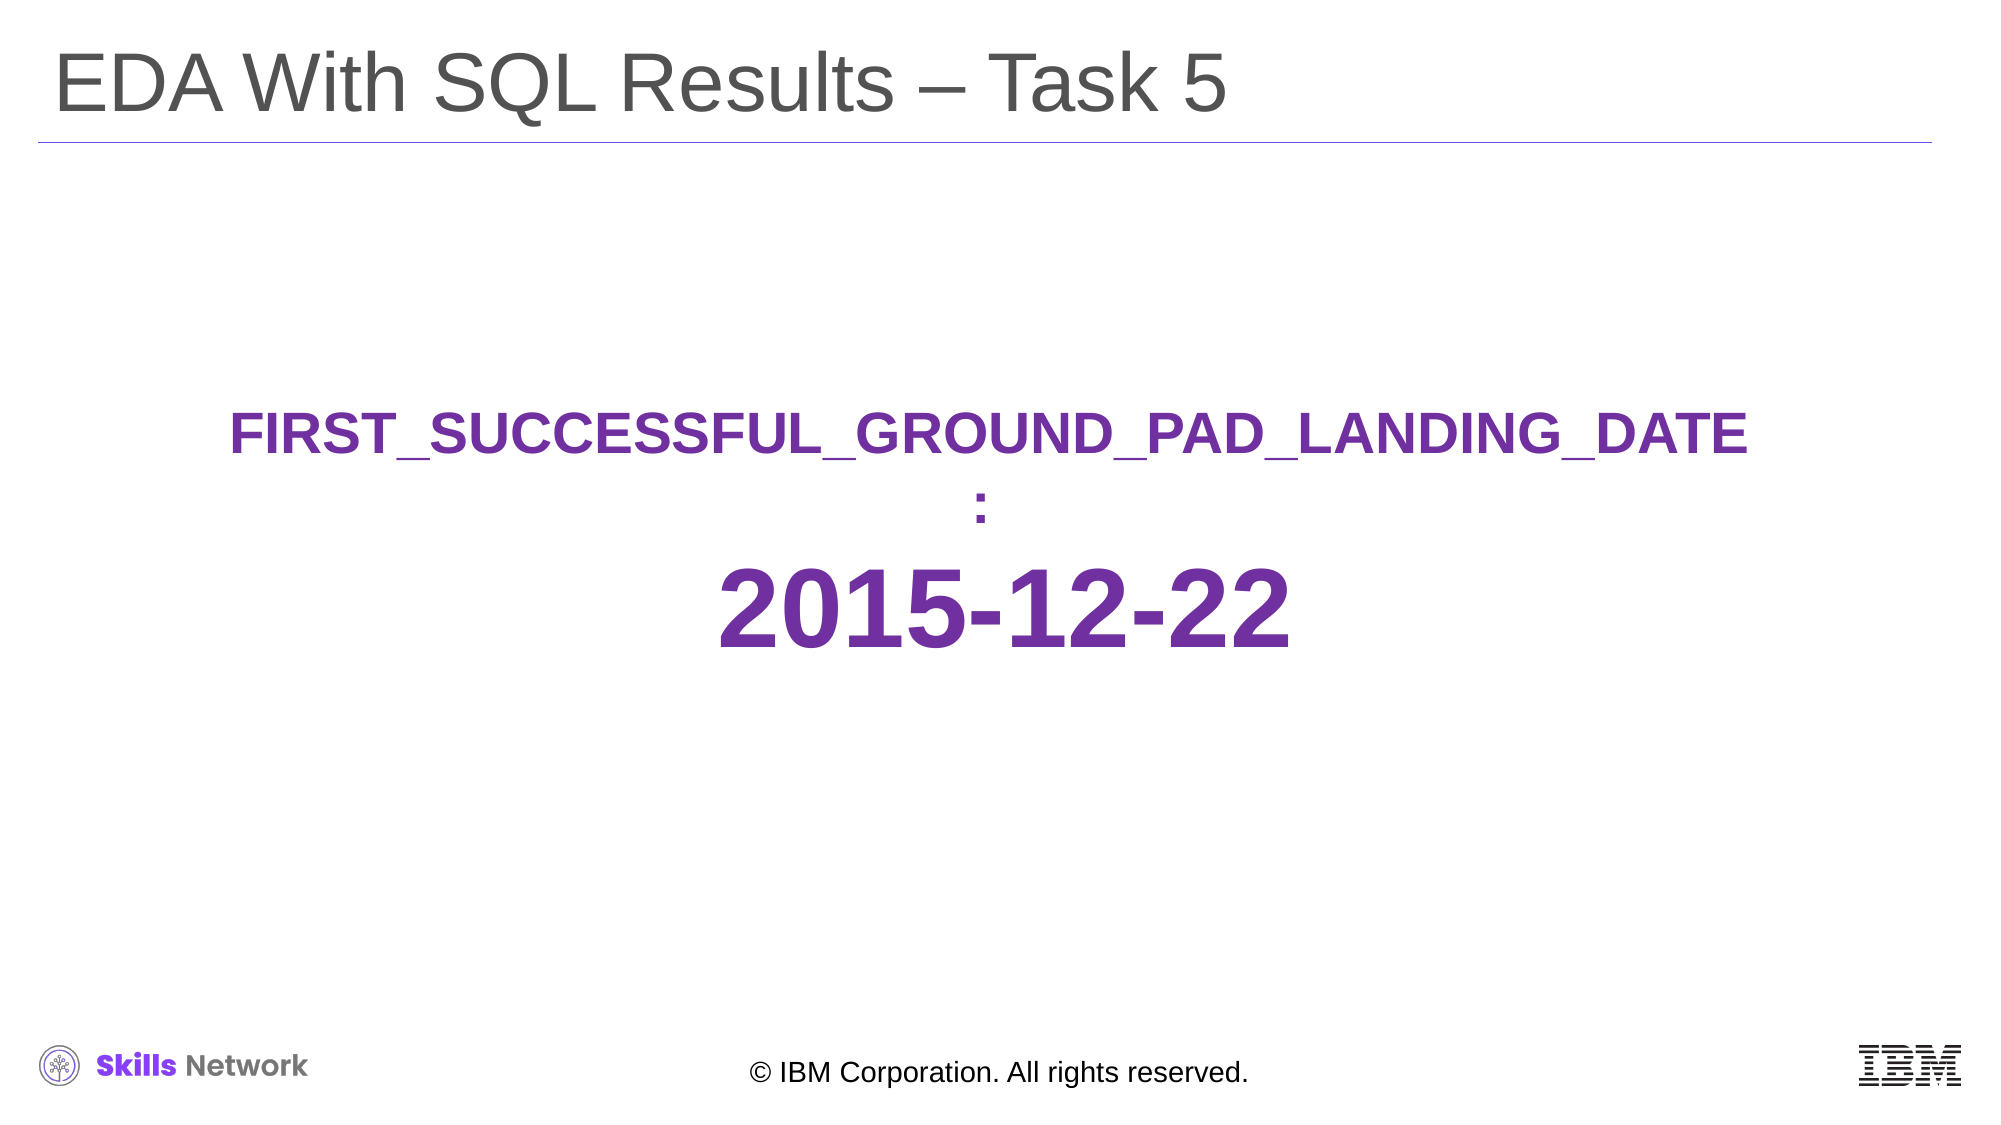

# EDA With SQL Results – Task 5
FIRST_SUCCESSFUL_GROUND_PAD_LANDING_DATE:
 2015-12-22